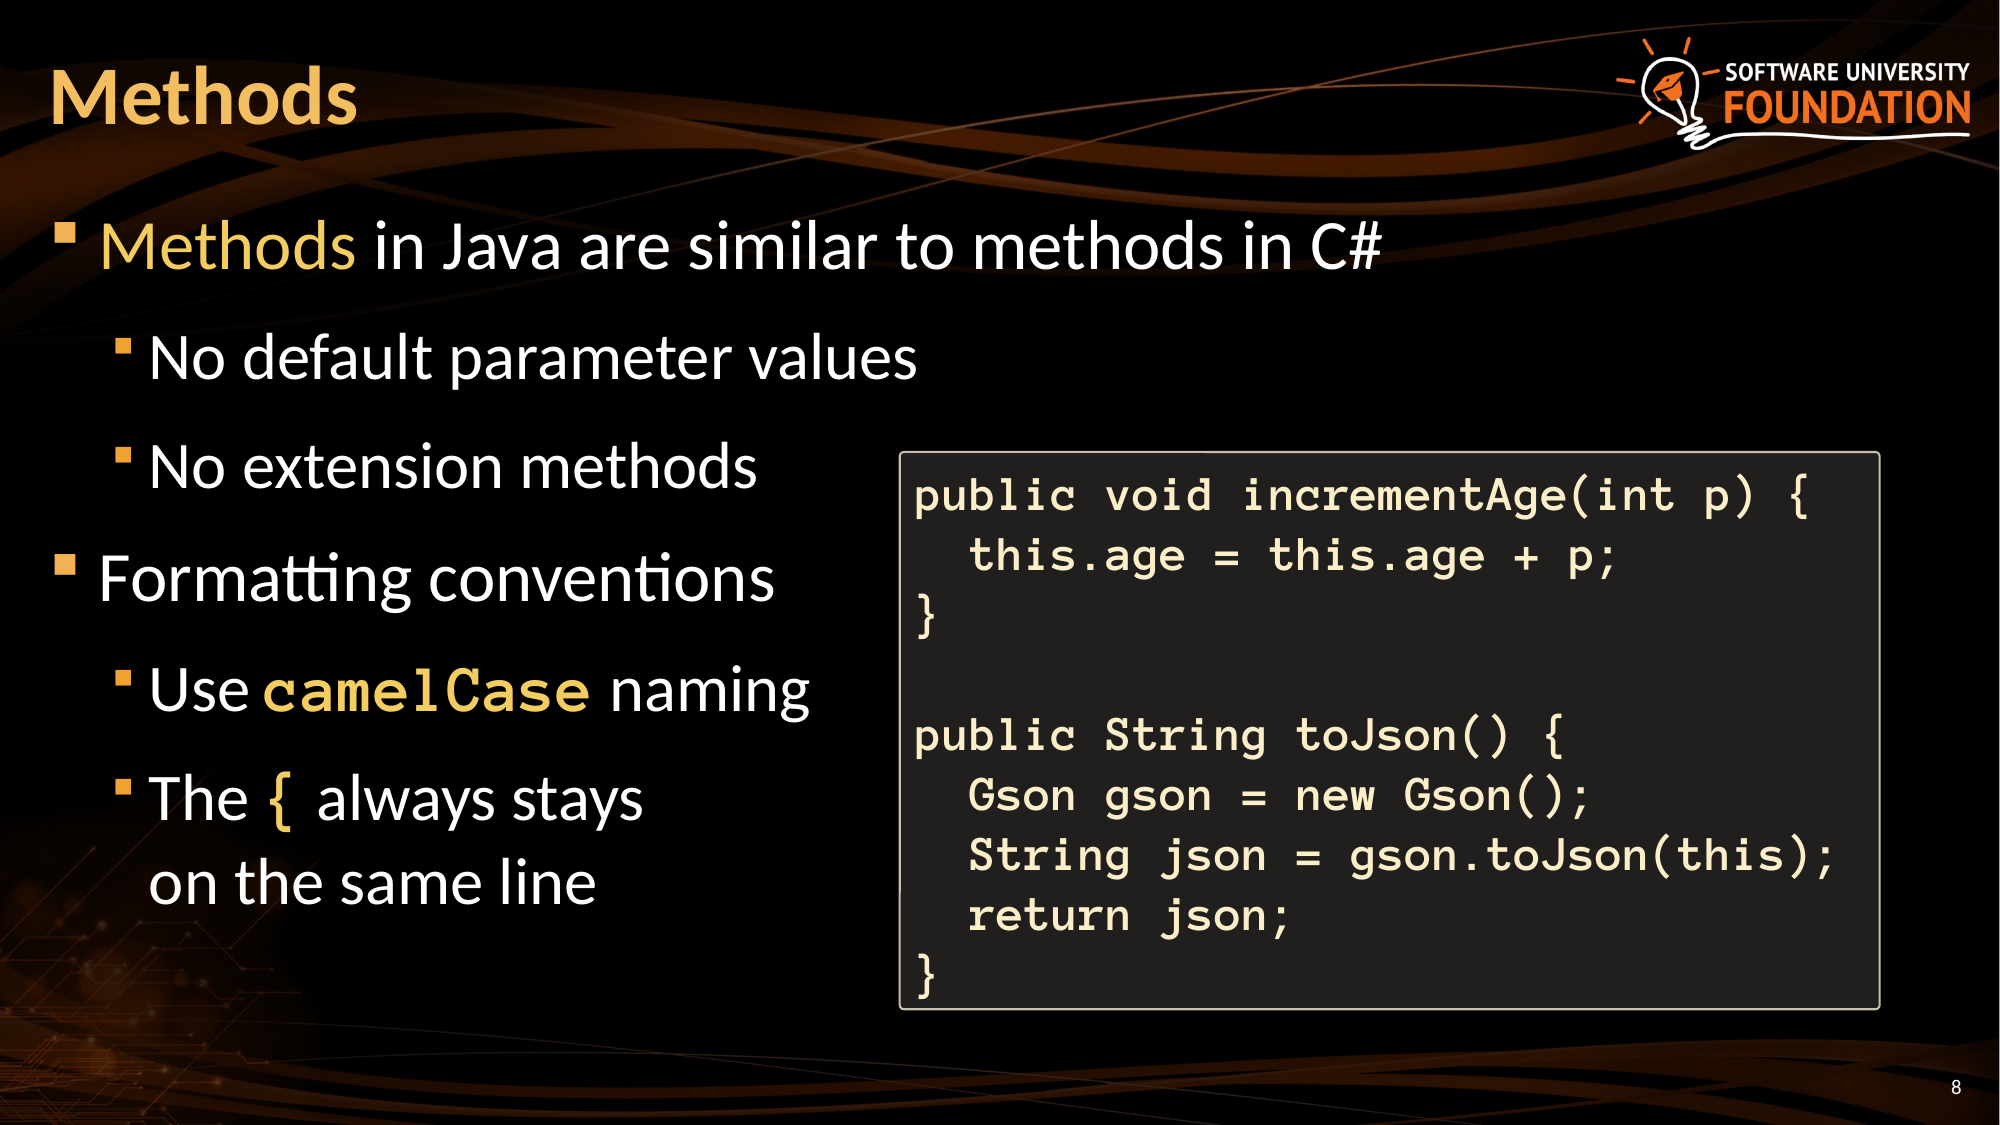

# Methods
Methods in Java are similar to methods in C#
No default parameter values
No extension methods
Formatting conventions
Use camelCase naming
The { always stays
on the same line
public void incrementAge(int p) {
  this.age = this.age + p;
}

public String toJson() {
  Gson gson = new Gson();
  String json = gson.toJson(this);
  return json;
}
8